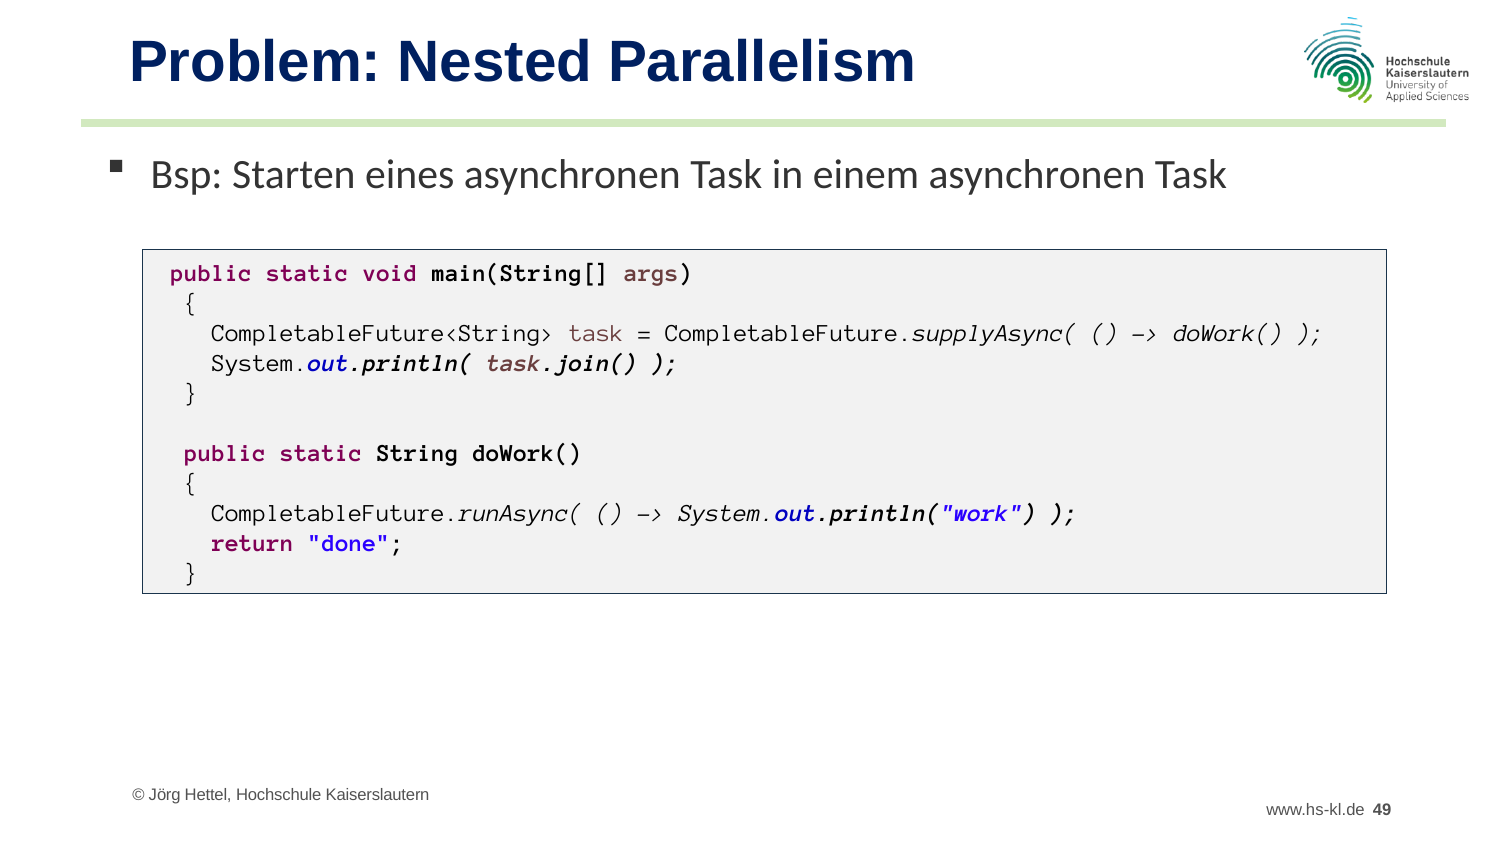

# Problem: Nested Parallelism
Bsp: Starten eines asynchronen Task in einem asynchronen Task
 public static void main(String[] args)
  {
    CompletableFuture<String> task = CompletableFuture.supplyAsync( () -> doWork() );
    System.out.println( task.join() );
  }

  public static String doWork()
  {
    CompletableFuture.runAsync( () -> System.out.println("work") );
    return "done";
  }
© Jörg Hettel, Hochschule Kaiserslautern